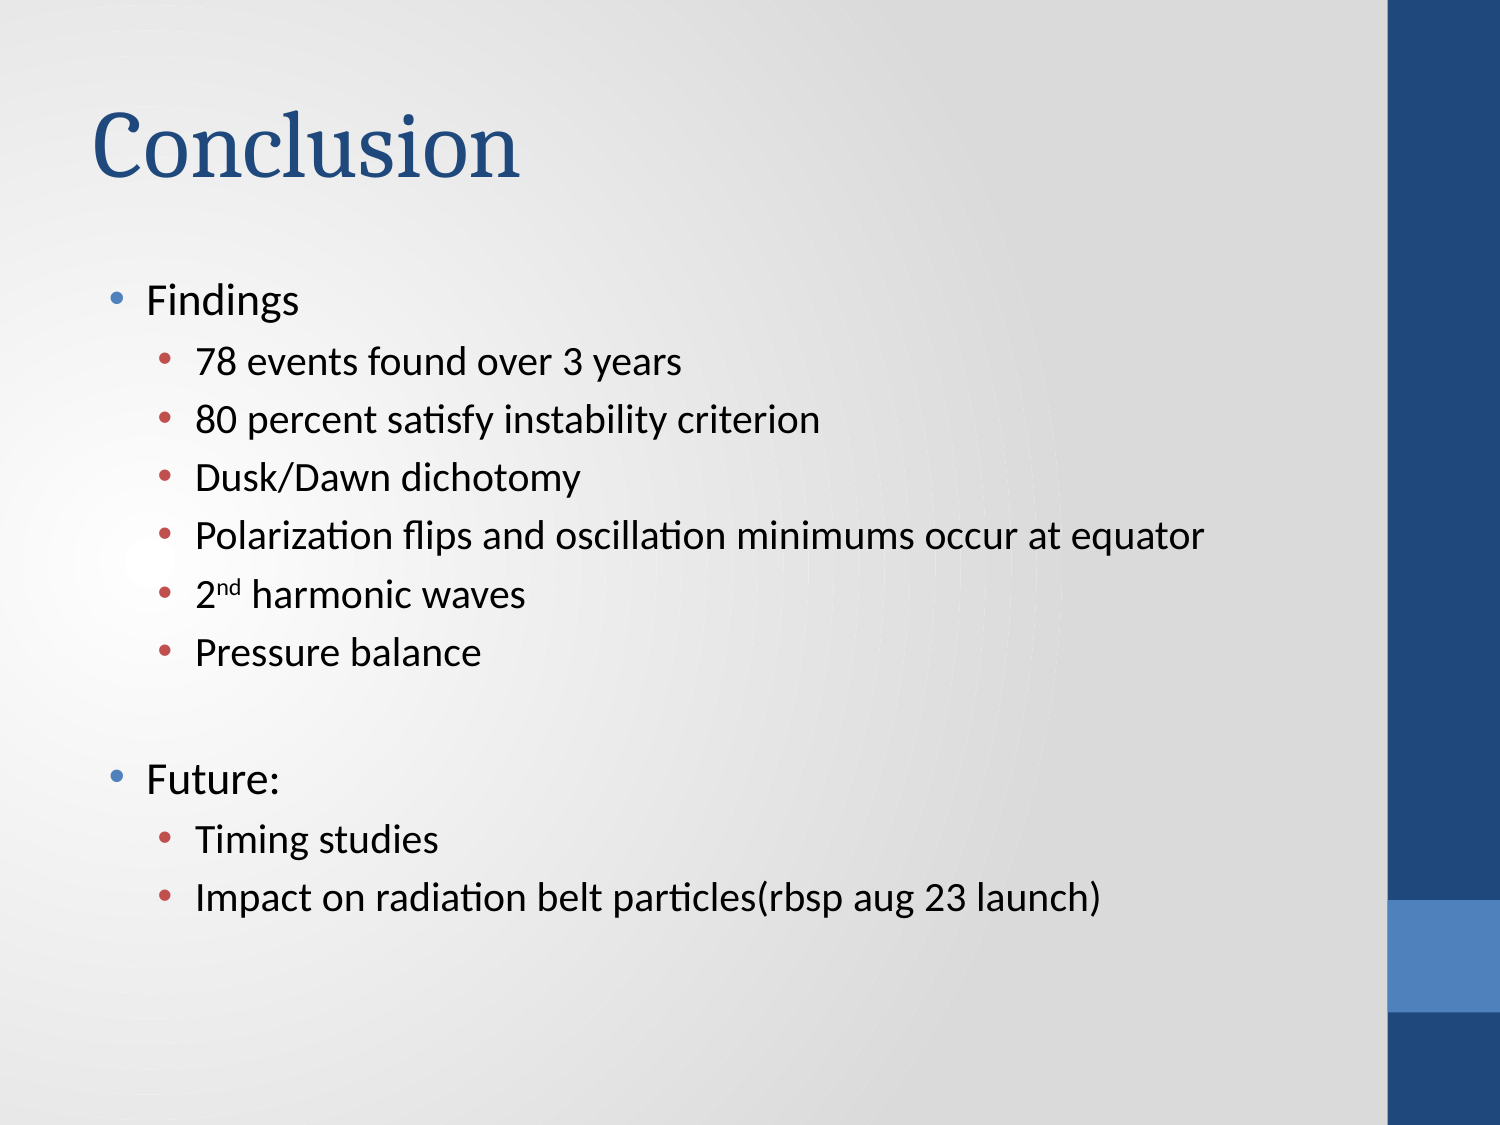

# Conclusion
Findings
78 events found over 3 years
80 percent satisfy instability criterion
Dusk/Dawn dichotomy
Polarization flips and oscillation minimums occur at equator
2nd harmonic waves
Pressure balance

Future:
Timing studies
Impact on radiation belt particles(rbsp aug 23 launch)